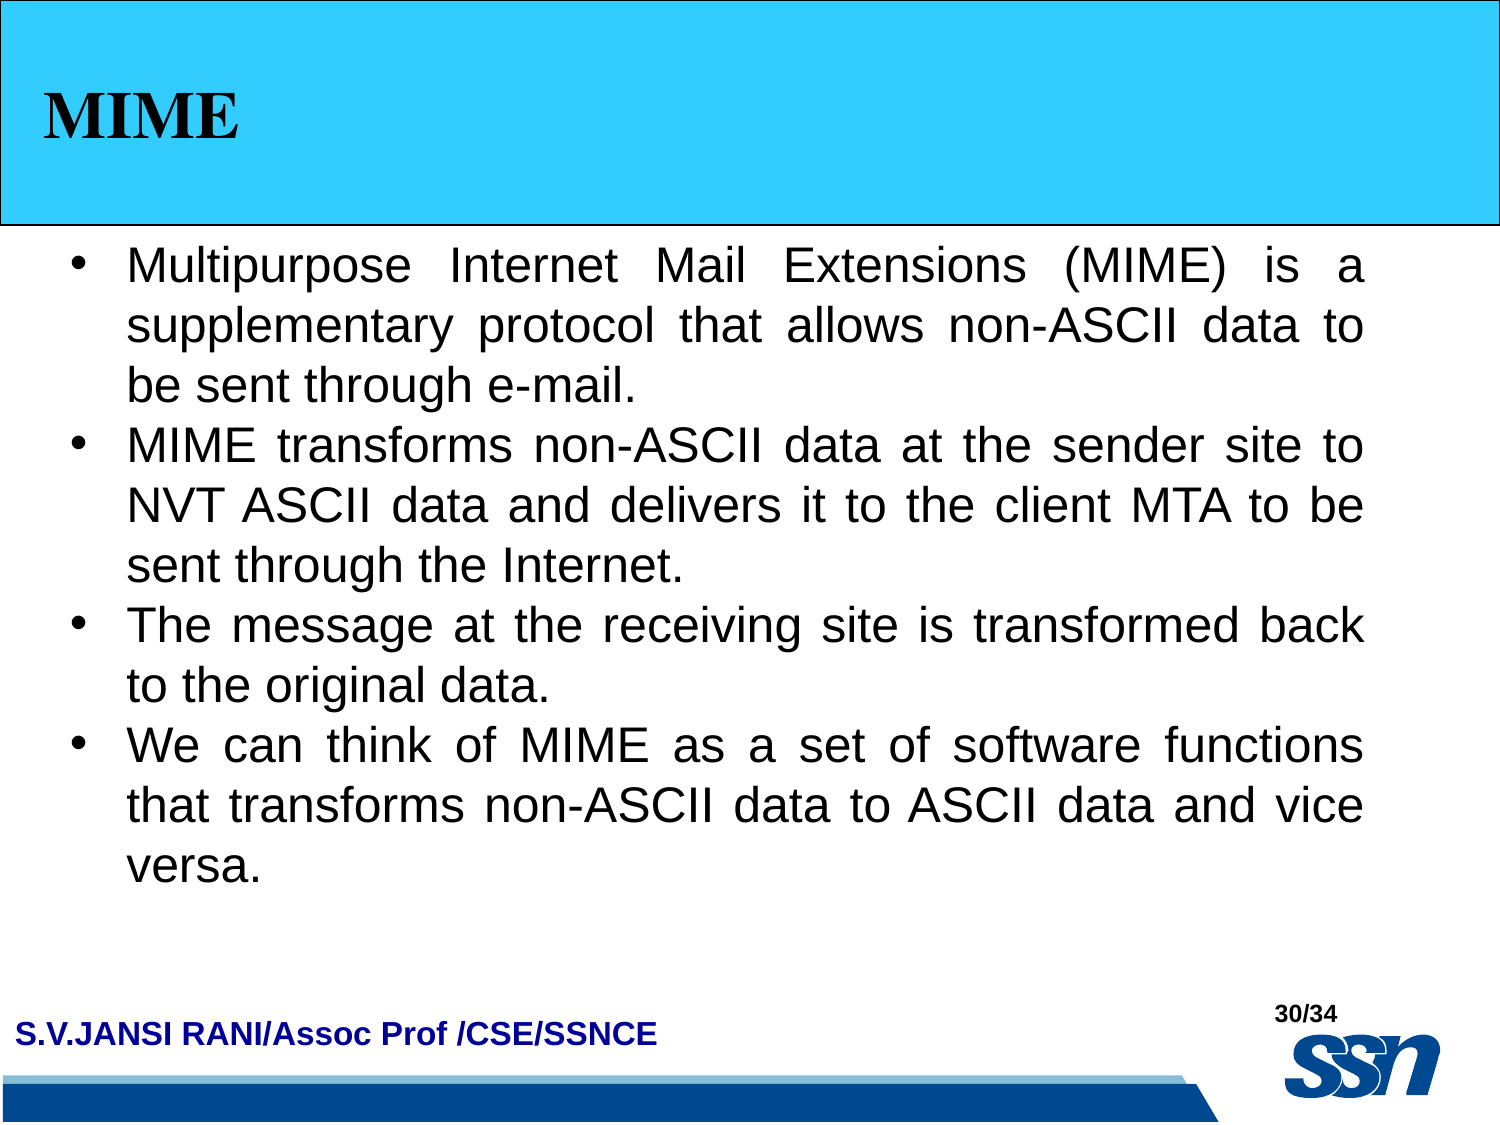

MIME
Multipurpose Internet Mail Extensions (MIME) is a supplementary protocol that allows non-ASCII data to be sent through e-mail.
MIME transforms non-ASCII data at the sender site to NVT ASCII data and delivers it to the client MTA to be sent through the Internet.
The message at the receiving site is transformed back to the original data.
We can think of MIME as a set of software functions that transforms non-ASCII data to ASCII data and vice versa.